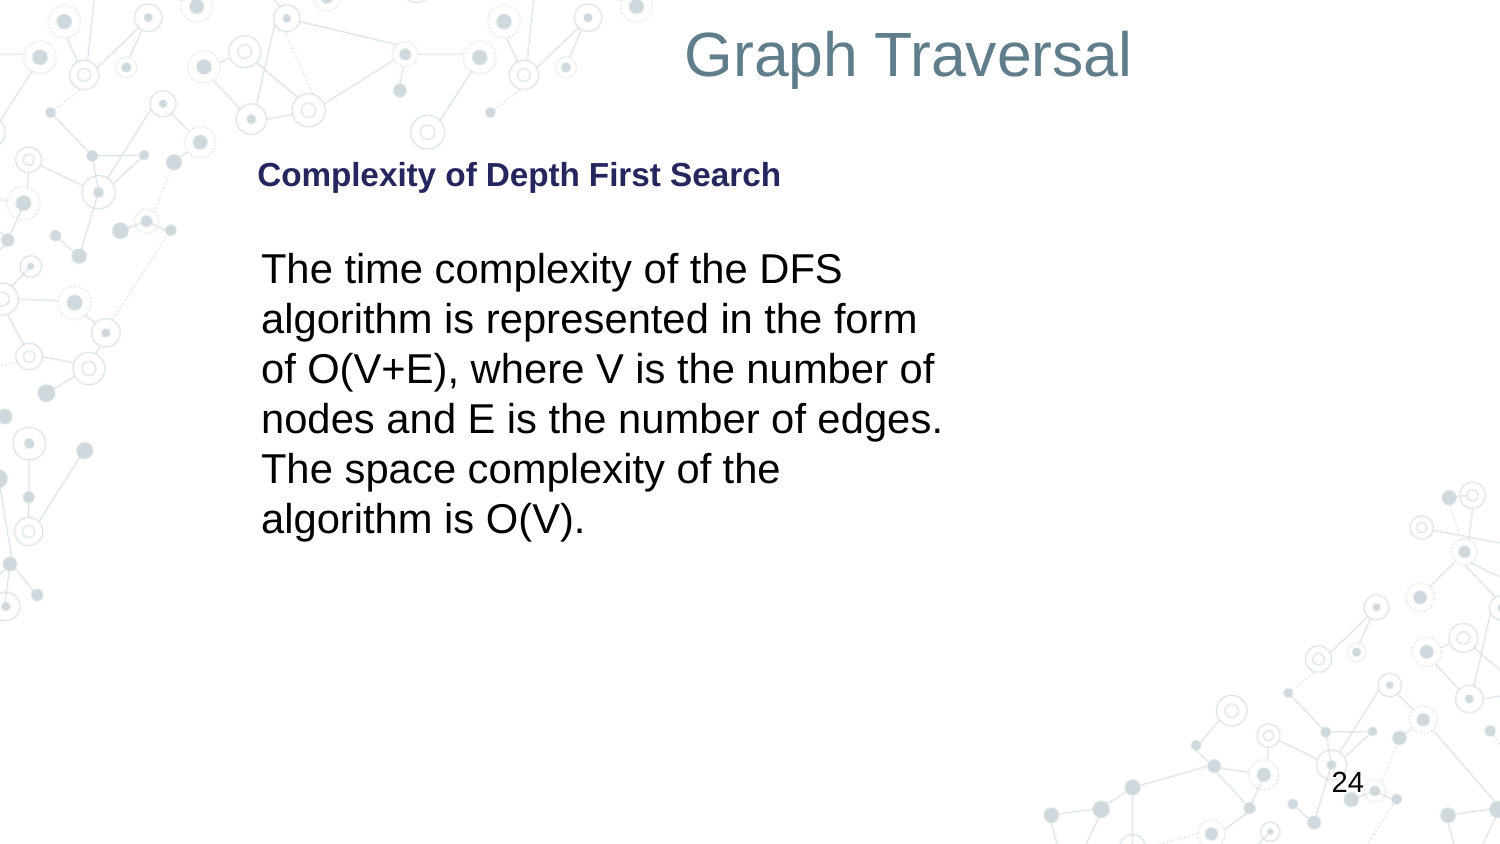

Graph Traversal
Complexity of Depth First Search

The time complexity of the DFS algorithm is represented in the form of O(V+E), where V is the number of nodes and E is the number of edges.
The space complexity of the algorithm is O(V).